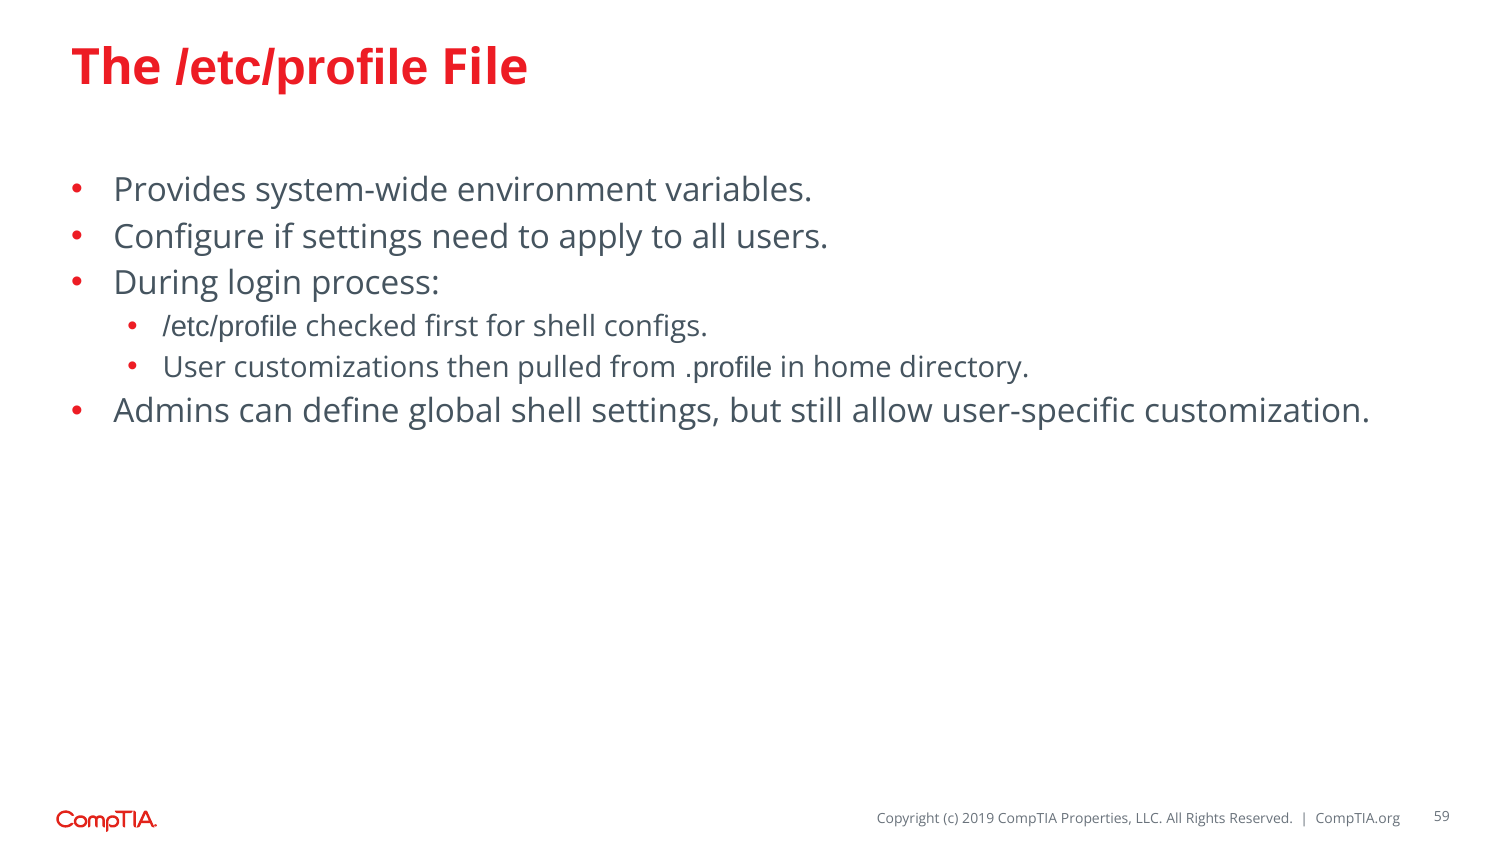

# The /etc/profile File
Provides system-wide environment variables.
Configure if settings need to apply to all users.
During login process:
/etc/profile checked first for shell configs.
User customizations then pulled from .profile in home directory.
Admins can define global shell settings, but still allow user-specific customization.
59